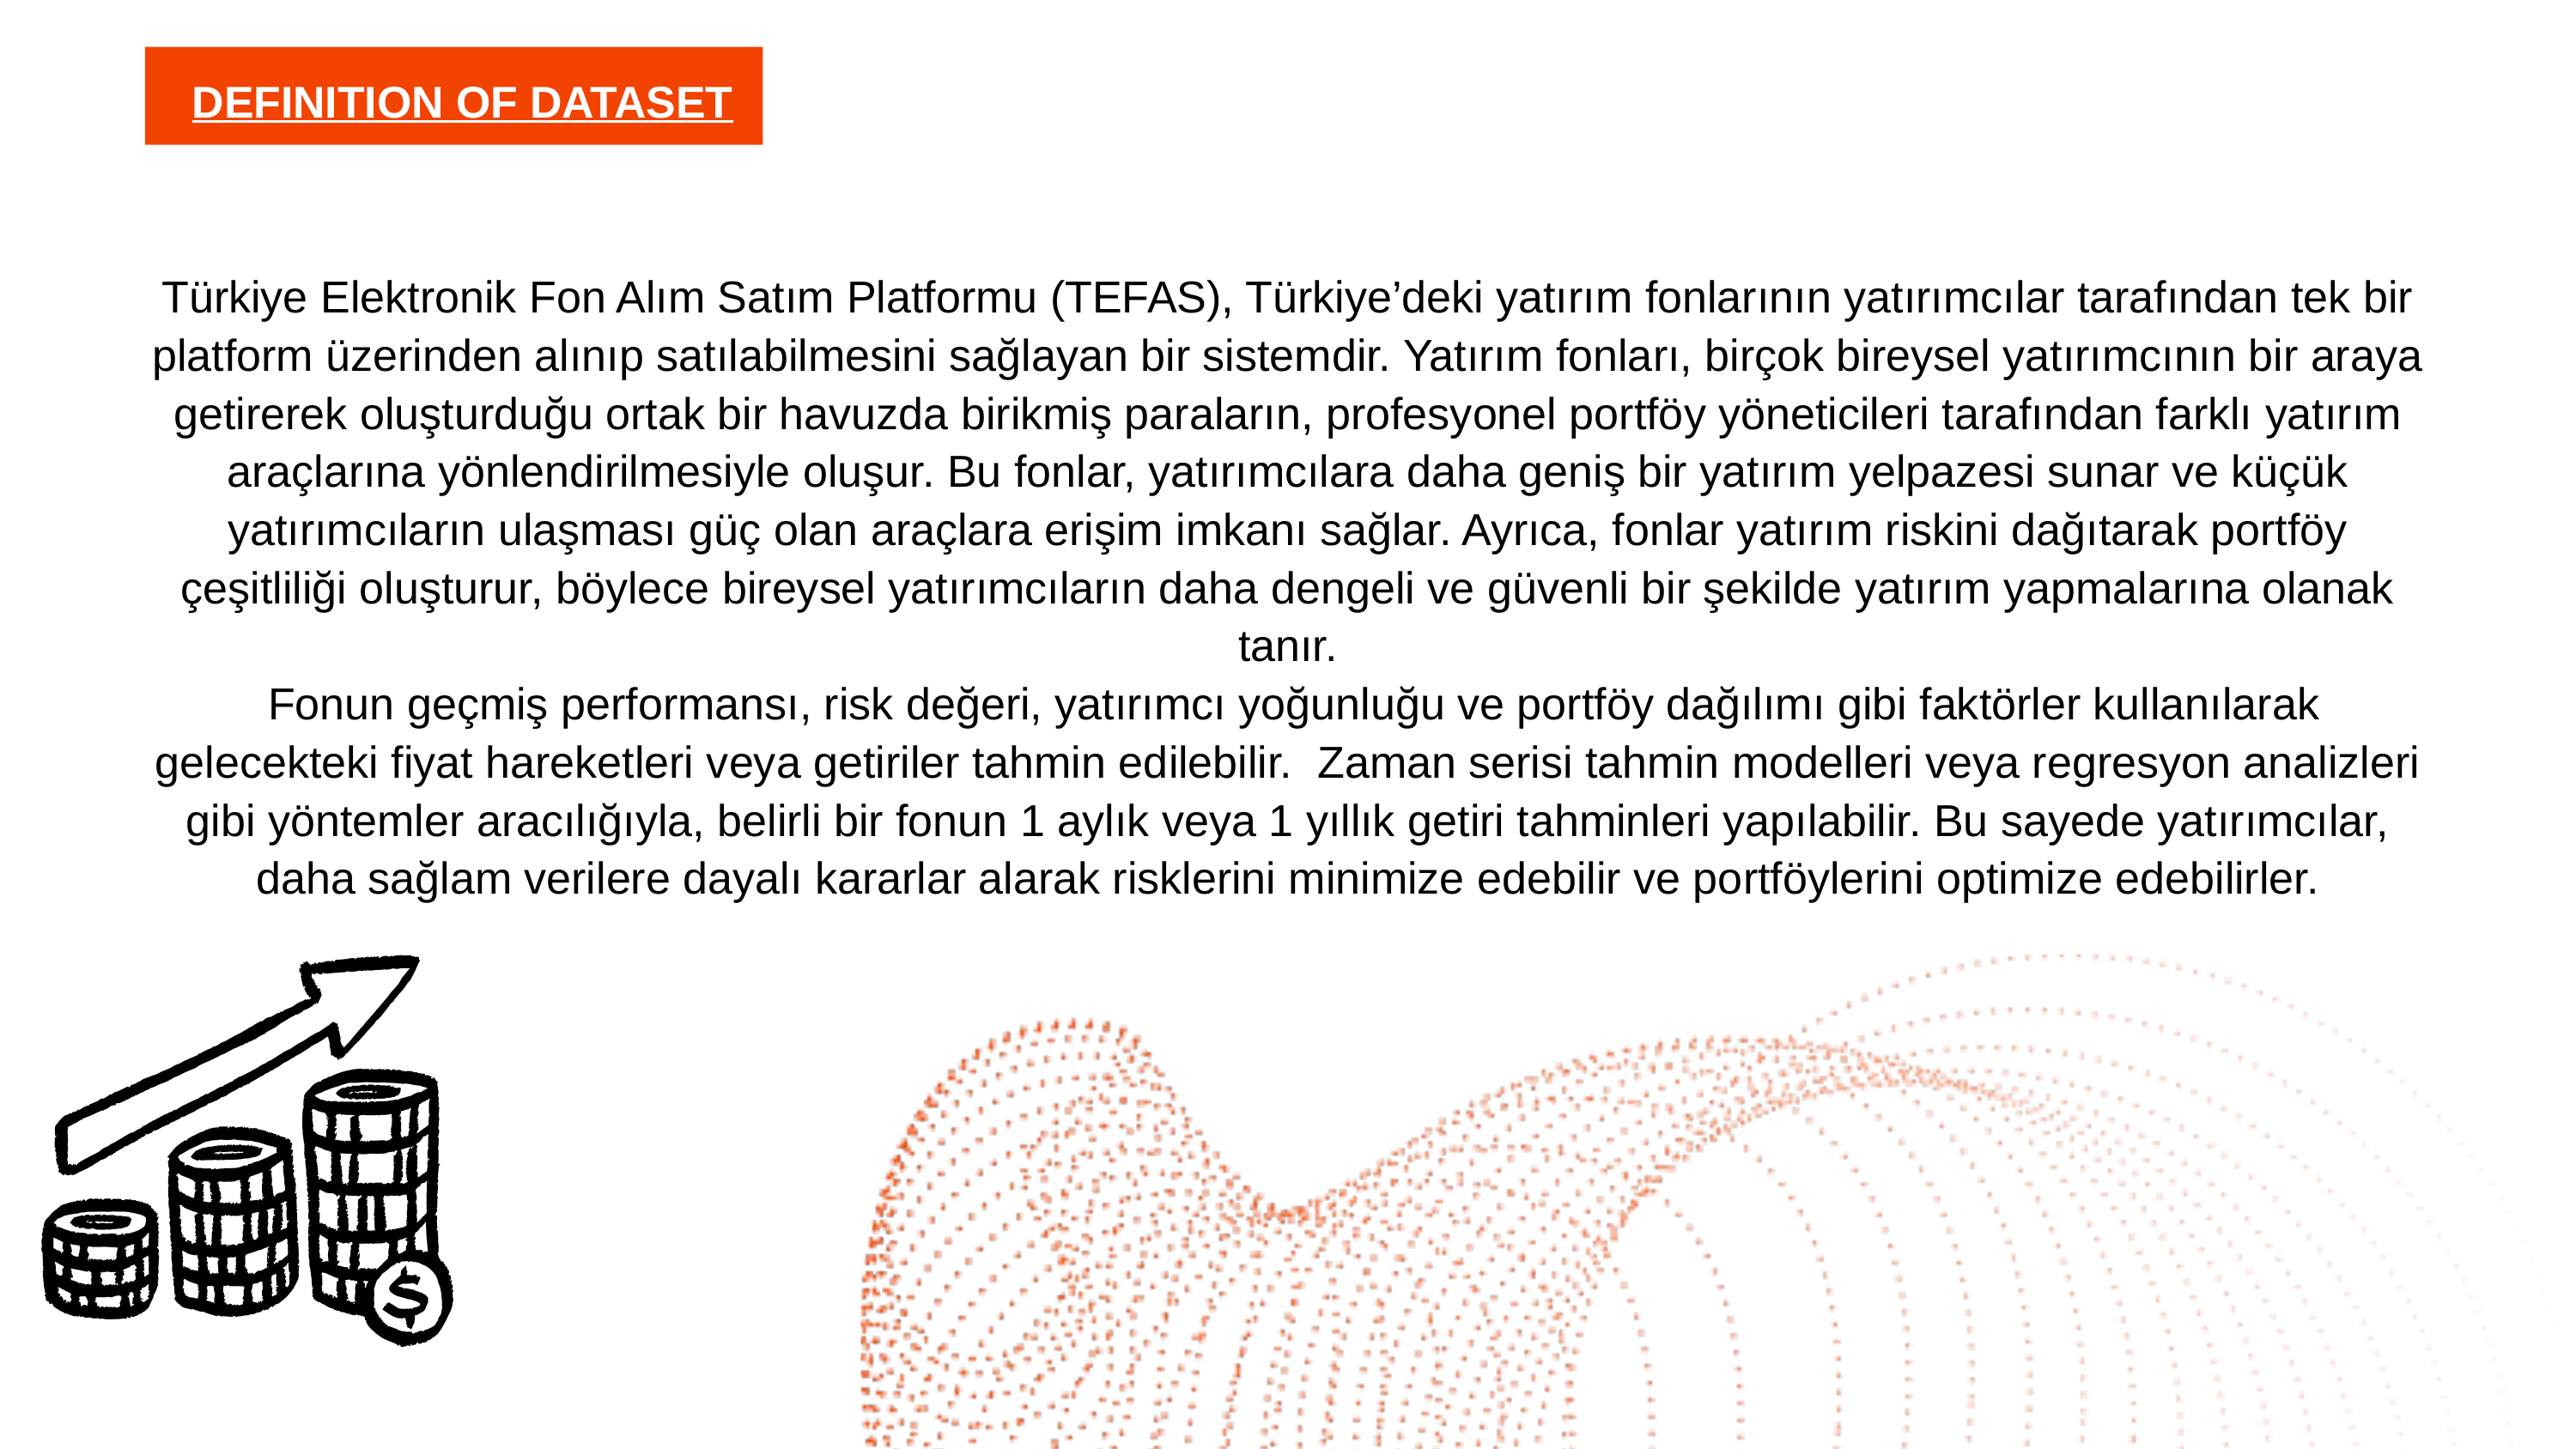

DEFINITION OF DATASET
Türkiye Elektronik Fon Alım Satım Platformu (TEFAS), Türkiye’deki yatırım fonlarının yatırımcılar tarafından tek bir platform üzerinden alınıp satılabilmesini sağlayan bir sistemdir. Yatırım fonları, birçok bireysel yatırımcının bir araya getirerek oluşturduğu ortak bir havuzda birikmiş paraların, profesyonel portföy yöneticileri tarafından farklı yatırım araçlarına yönlendirilmesiyle oluşur. Bu fonlar, yatırımcılara daha geniş bir yatırım yelpazesi sunar ve küçük yatırımcıların ulaşması güç olan araçlara erişim imkanı sağlar. Ayrıca, fonlar yatırım riskini dağıtarak portföy çeşitliliği oluşturur, böylece bireysel yatırımcıların daha dengeli ve güvenli bir şekilde yatırım yapmalarına olanak tanır.
 Fonun geçmiş performansı, risk değeri, yatırımcı yoğunluğu ve portföy dağılımı gibi faktörler kullanılarak gelecekteki fiyat hareketleri veya getiriler tahmin edilebilir.  Zaman serisi tahmin modelleri veya regresyon analizleri gibi yöntemler aracılığıyla, belirli bir fonun 1 aylık veya 1 yıllık getiri tahminleri yapılabilir. Bu sayede yatırımcılar, daha sağlam verilere dayalı kararlar alarak risklerini minimize edebilir ve portföylerini optimize edebilirler.